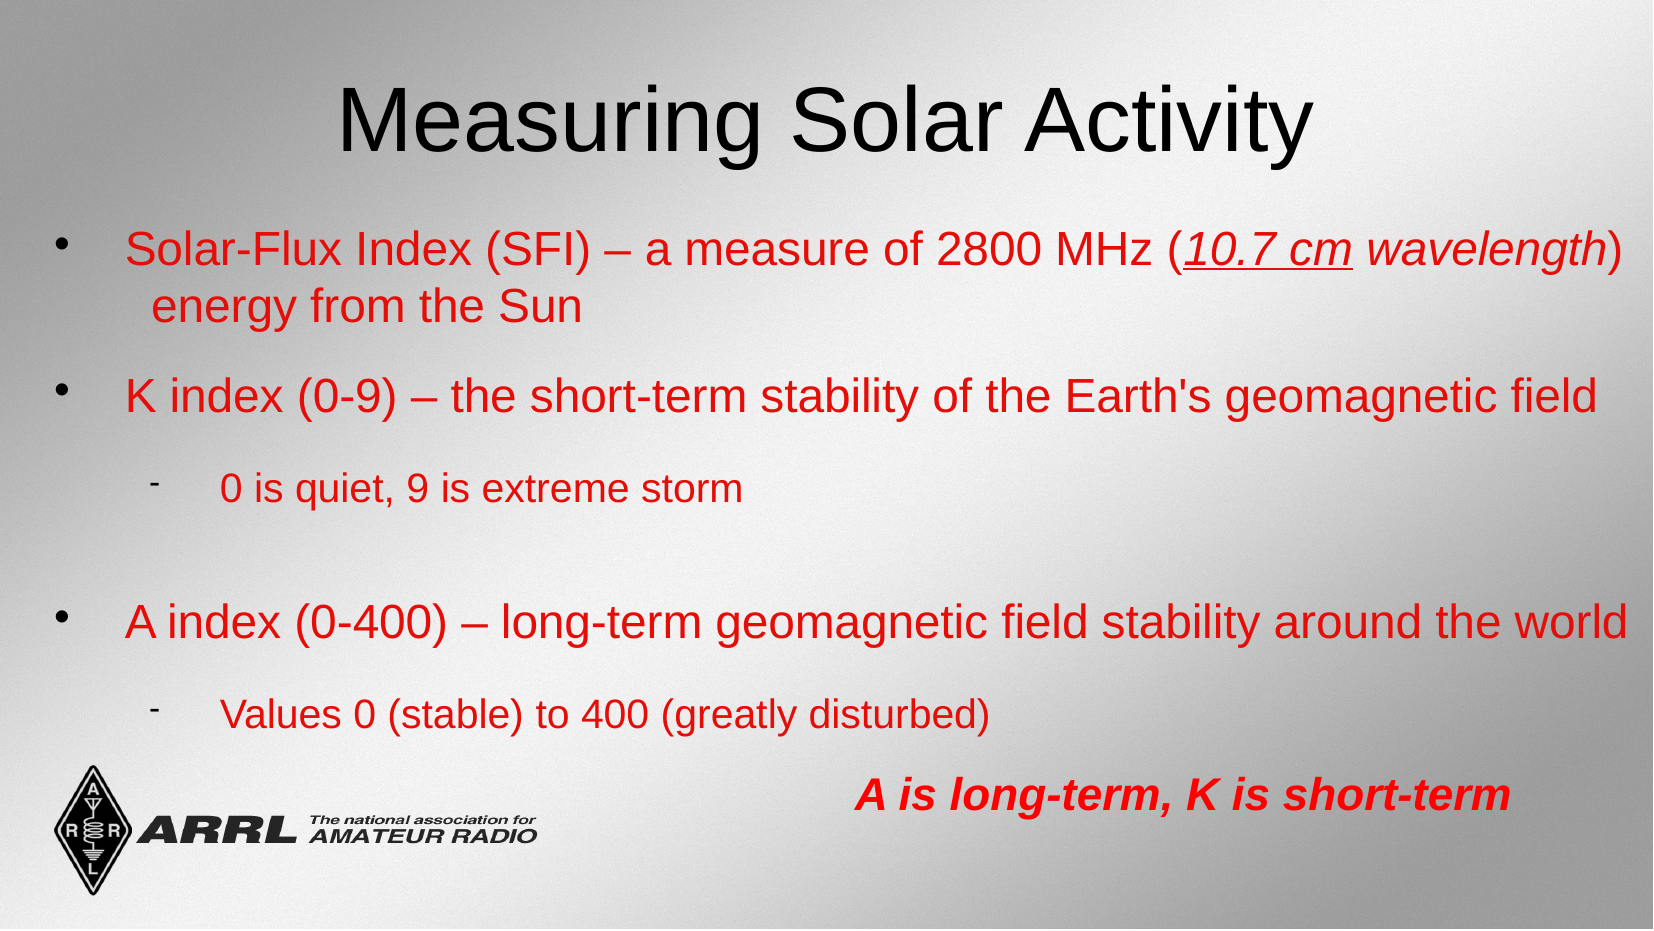

Measuring Solar Activity

Solar-Flux Index (SFI) – a measure of 2800 MHz (10.7 cm wavelength)   energy from the Sun
K index (0-9) – the short-term stability of the Earth's geomagnetic field
0 is quiet, 9 is extreme storm

A index (0-400) – long-term geomagnetic field stability around the world
Values 0 (stable) to 400 (greatly disturbed)

A is long-term, K is short-term